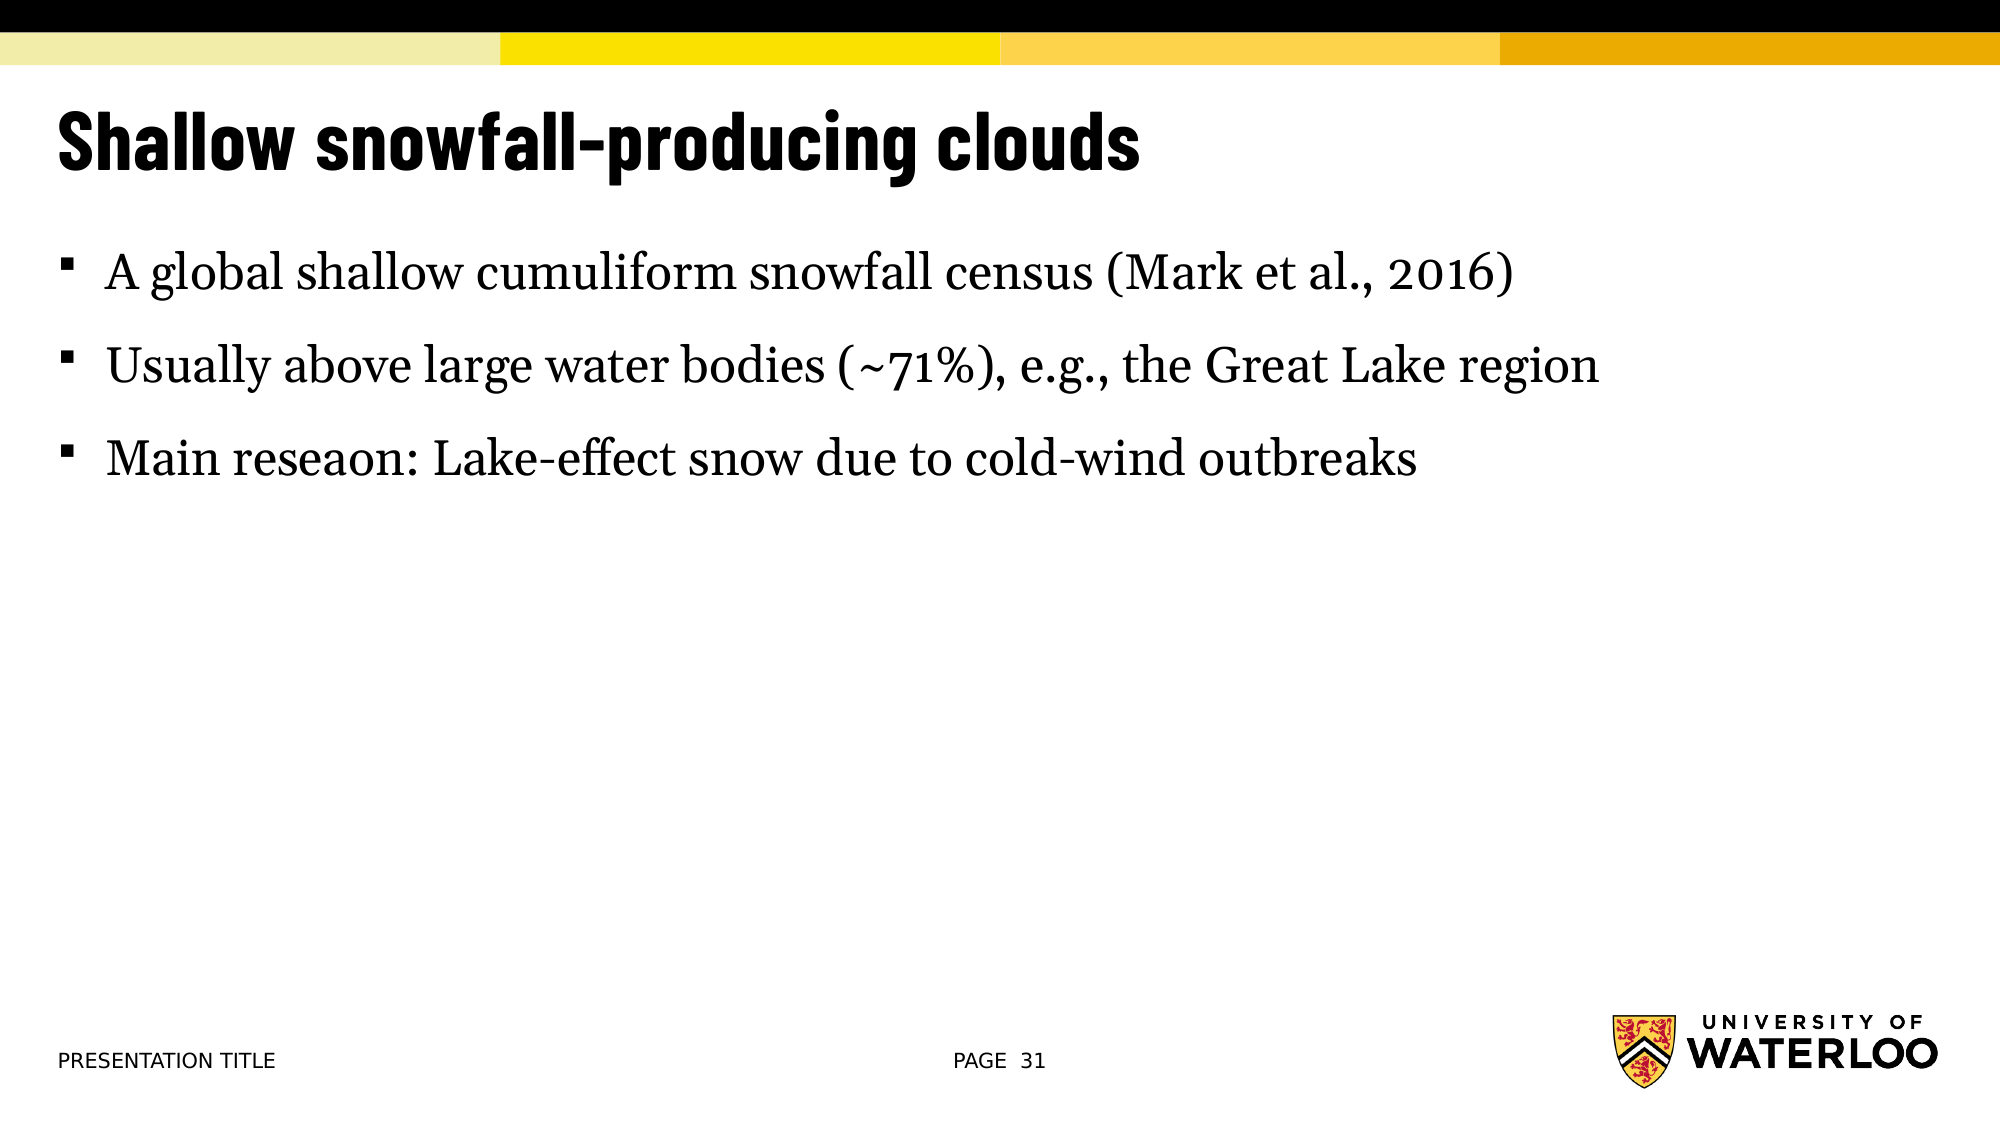

# Shallow snowfall-producing clouds
A global shallow cumuliform snowfall census (Mark et al., 2016)
Usually above large water bodies (~71%), e.g., the Great Lake region
Main reseaon: Lake-effect snow due to cold-wind outbreaks
PRESENTATION TITLE
PAGE  31